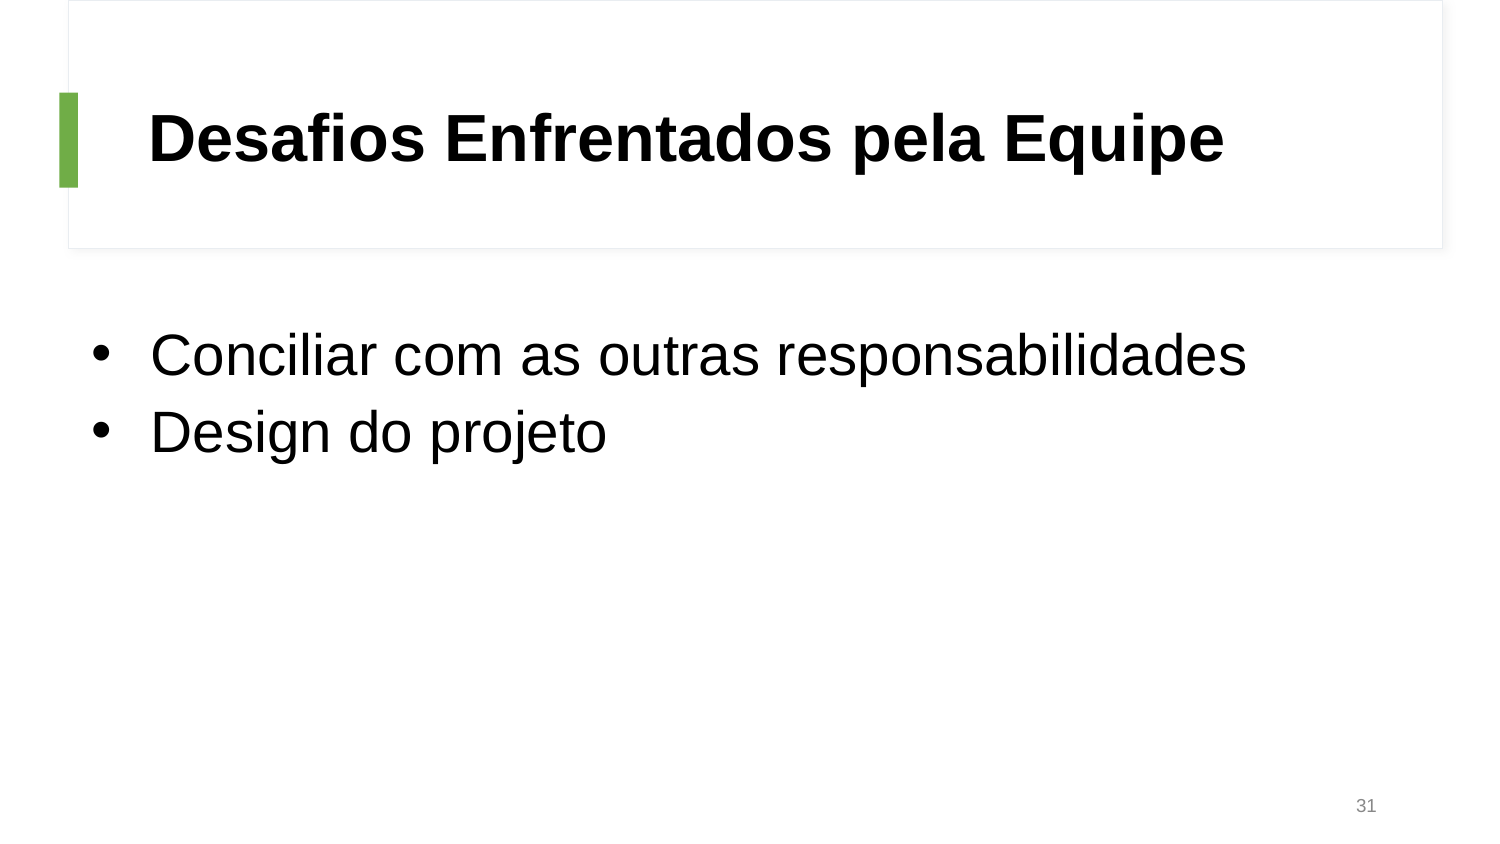

# Desafios Enfrentados pela Equipe

Conciliar com as outras responsabilidades
Design do projeto
31